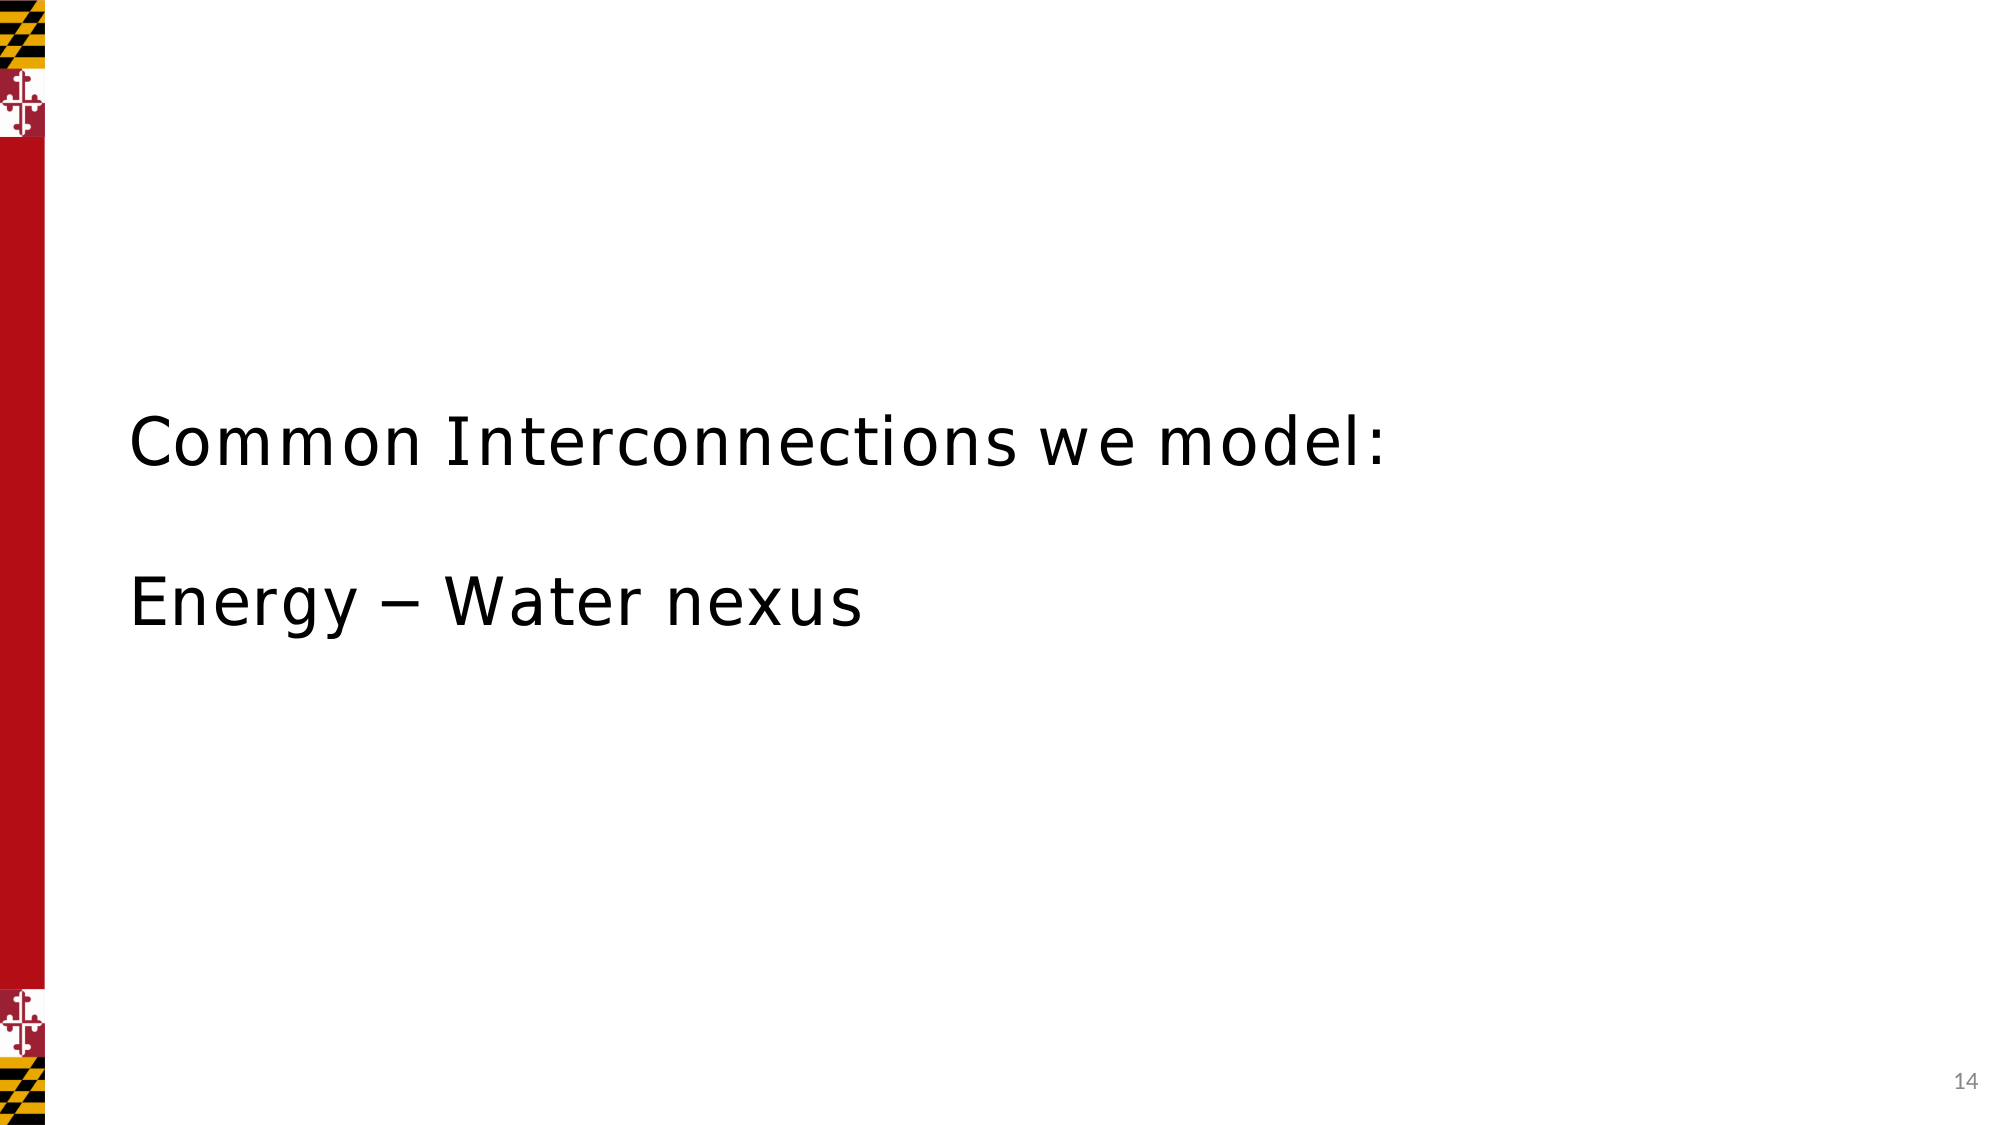

# Common Interconnections we model: Energy – Water nexus